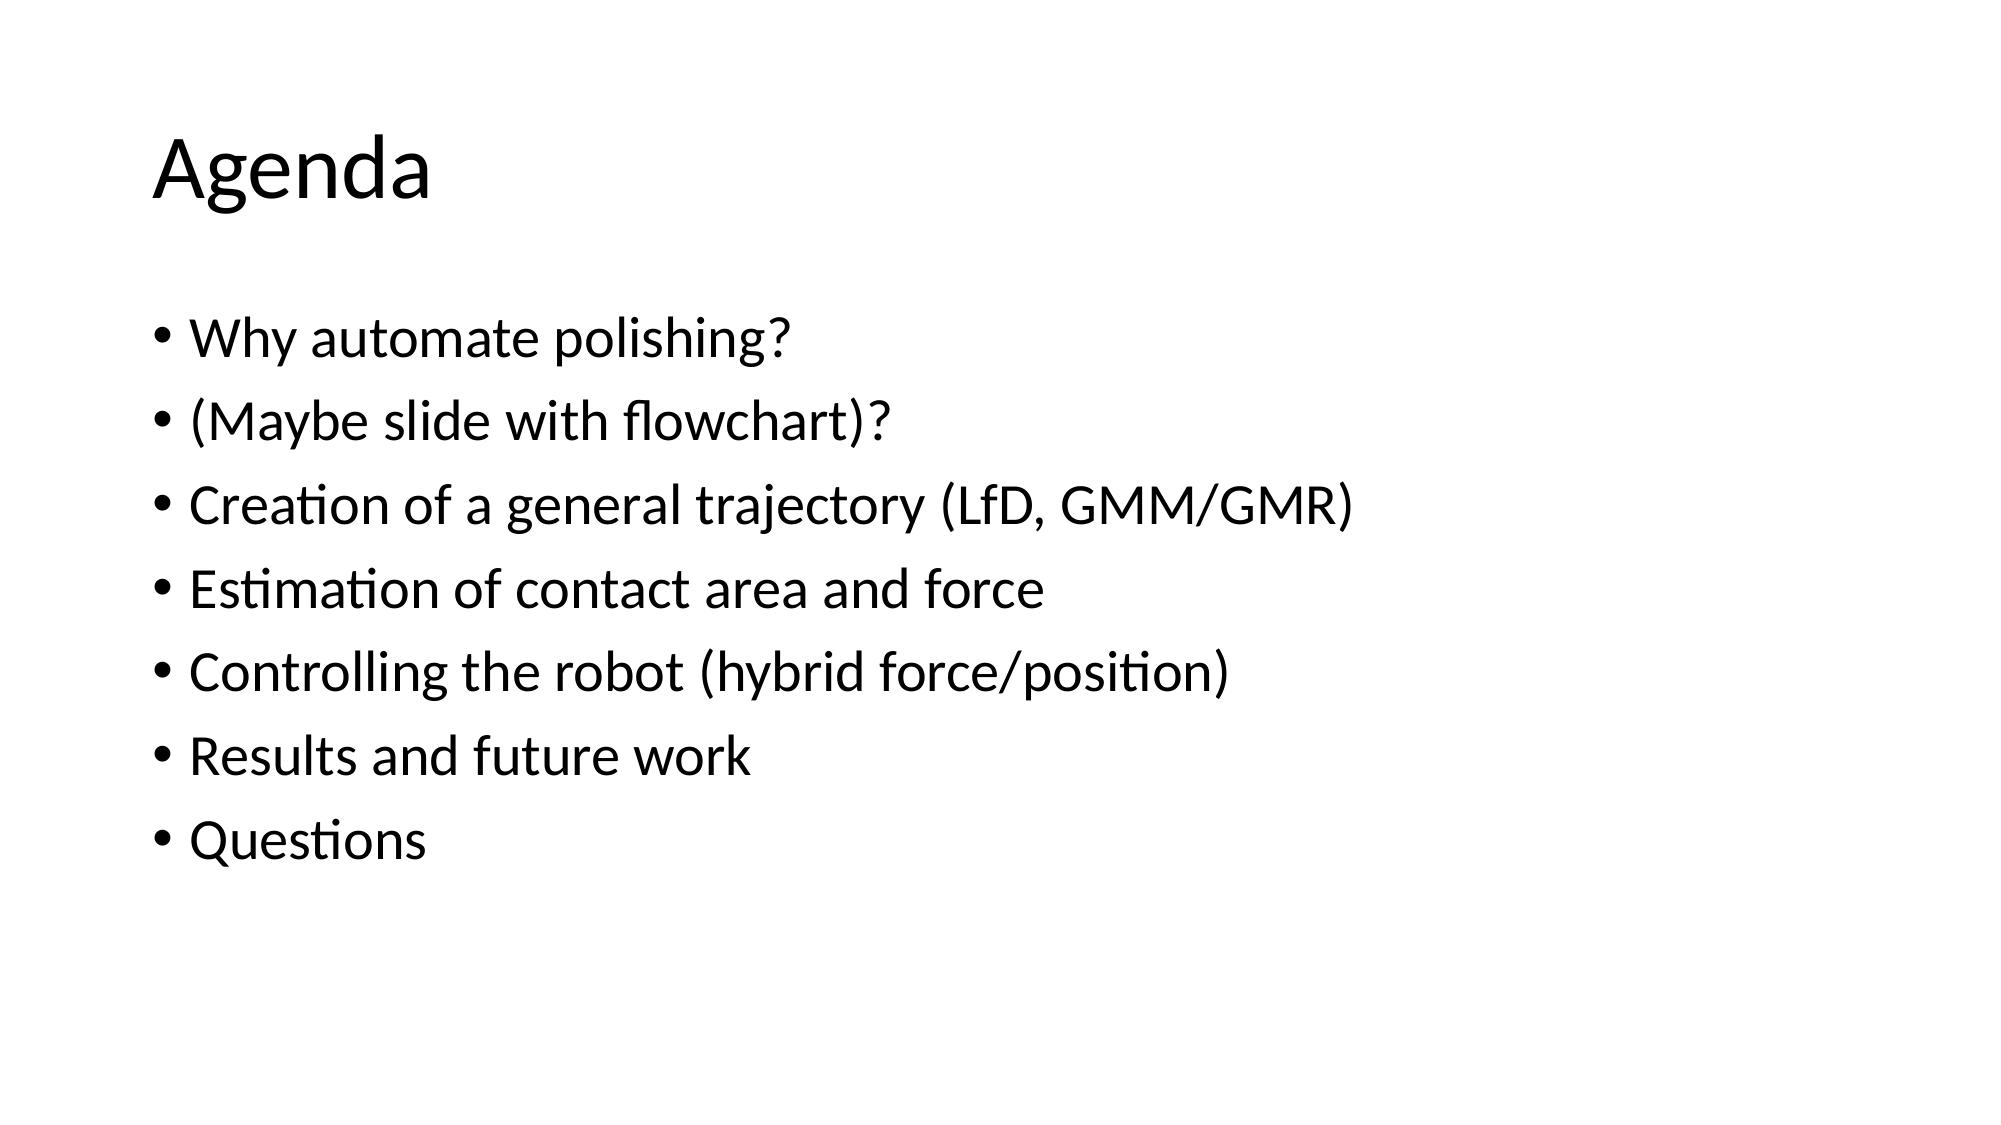

# Agenda
Why automate polishing?
(Maybe slide with flowchart)?
Creation of a general trajectory (LfD, GMM/GMR)
Estimation of contact area and force
Controlling the robot (hybrid force/position)
Results and future work
Questions